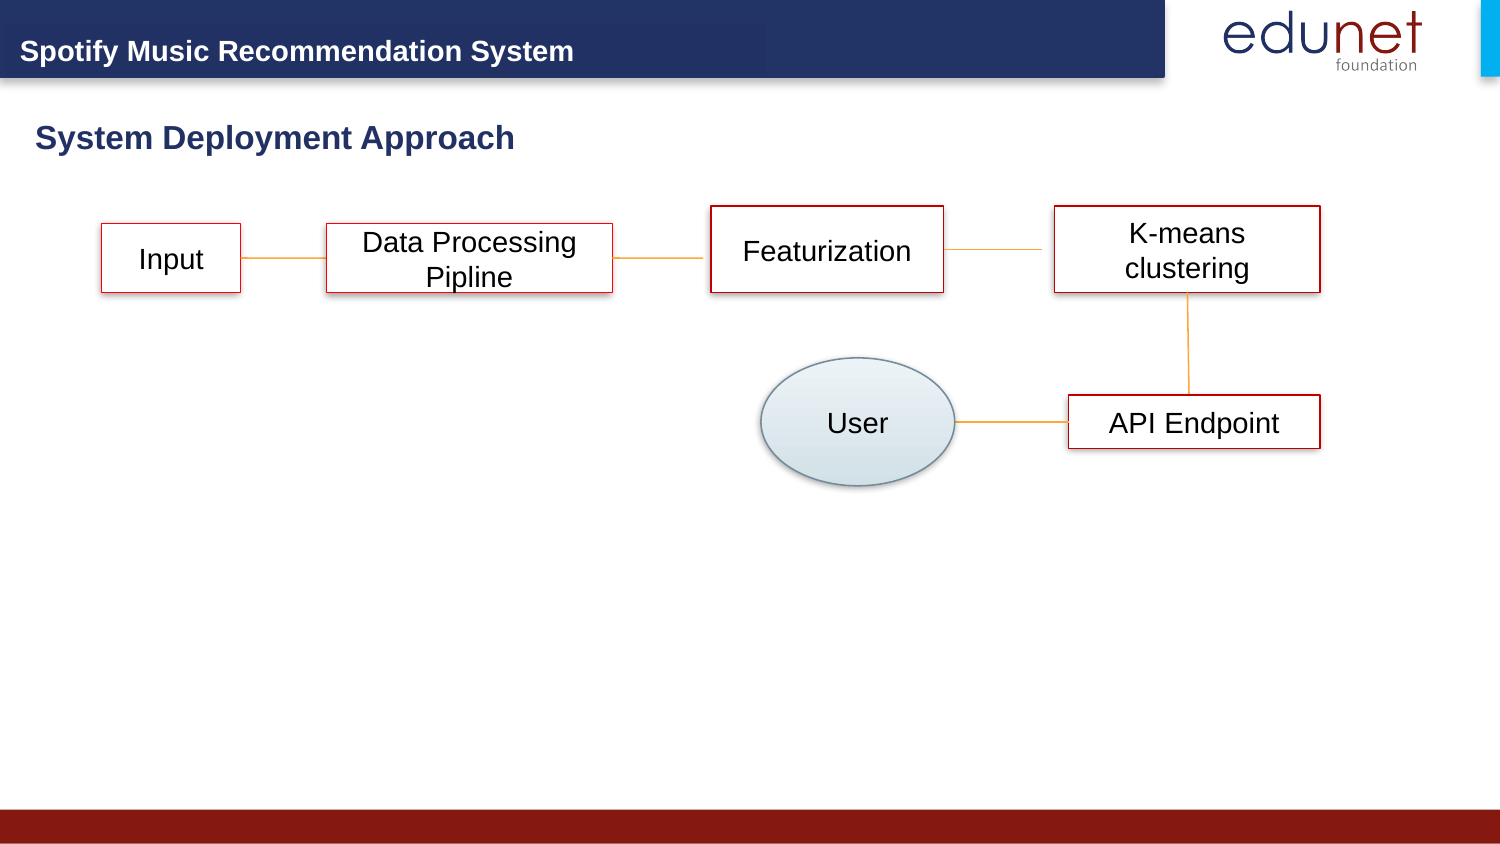

Spotify Music Recommendation System
System Deployment Approach
Featurization
K-means clustering
Input
Data Processing Pipline
User
API Endpoint